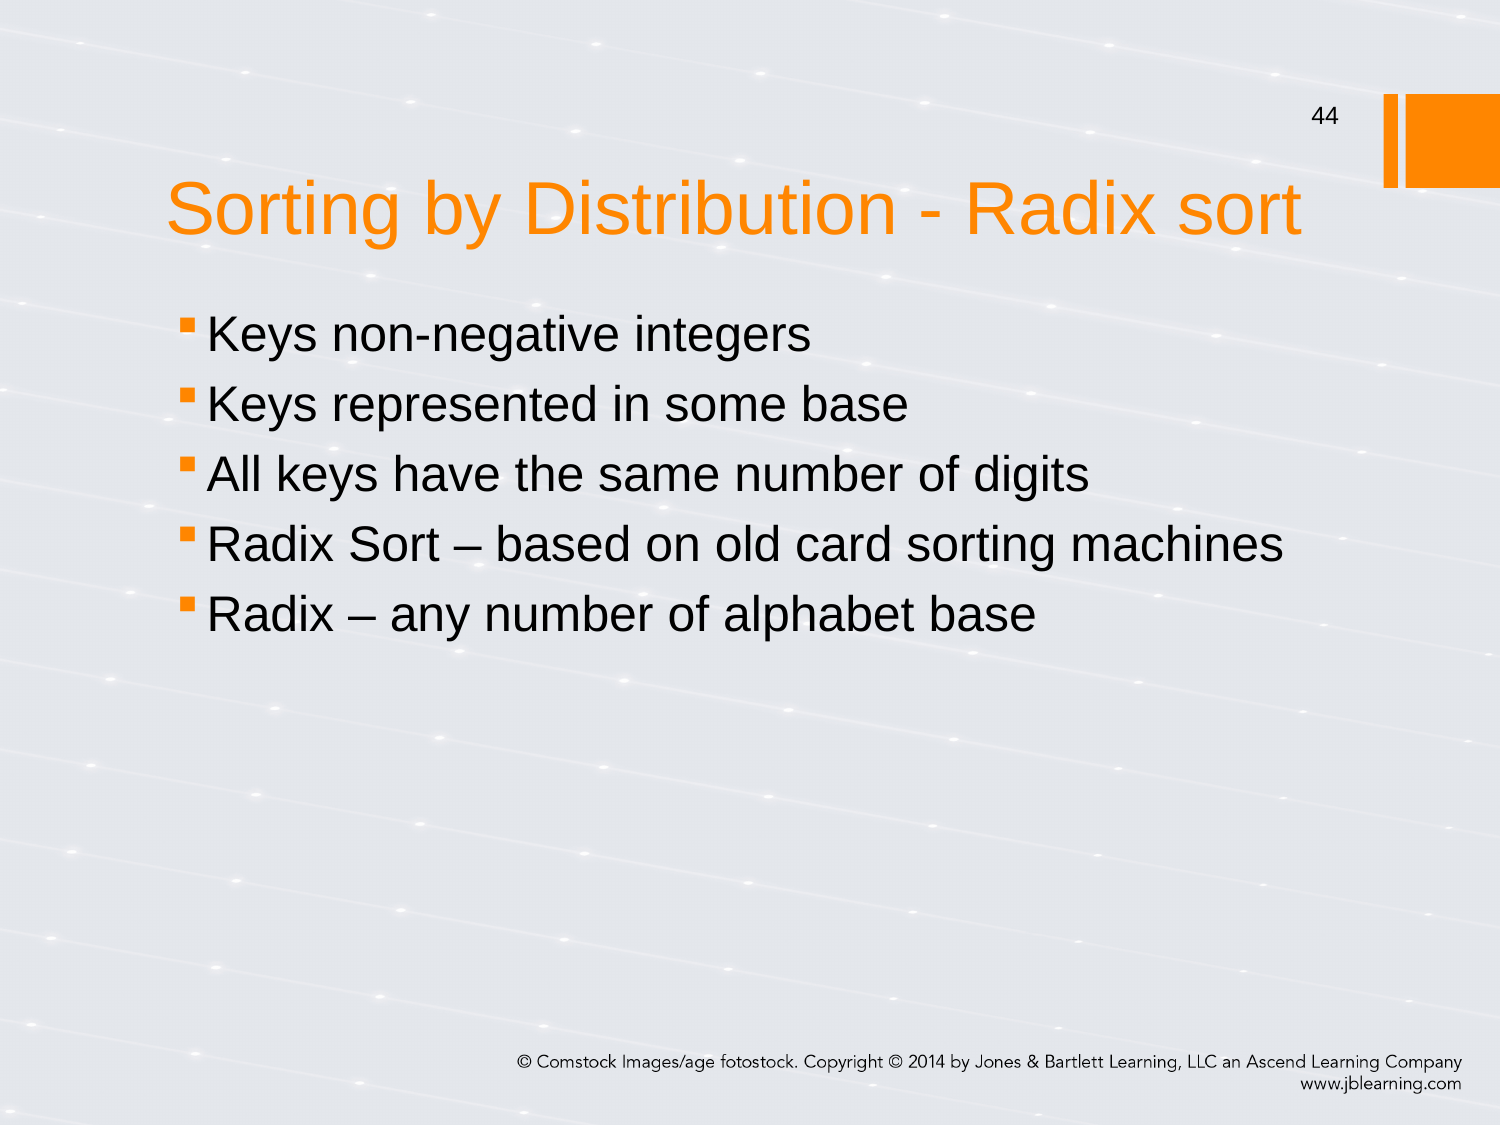

# Sorting by Distribution - Radix sort
44
Keys non-negative integers
Keys represented in some base
All keys have the same number of digits
Radix Sort – based on old card sorting machines
Radix – any number of alphabet base